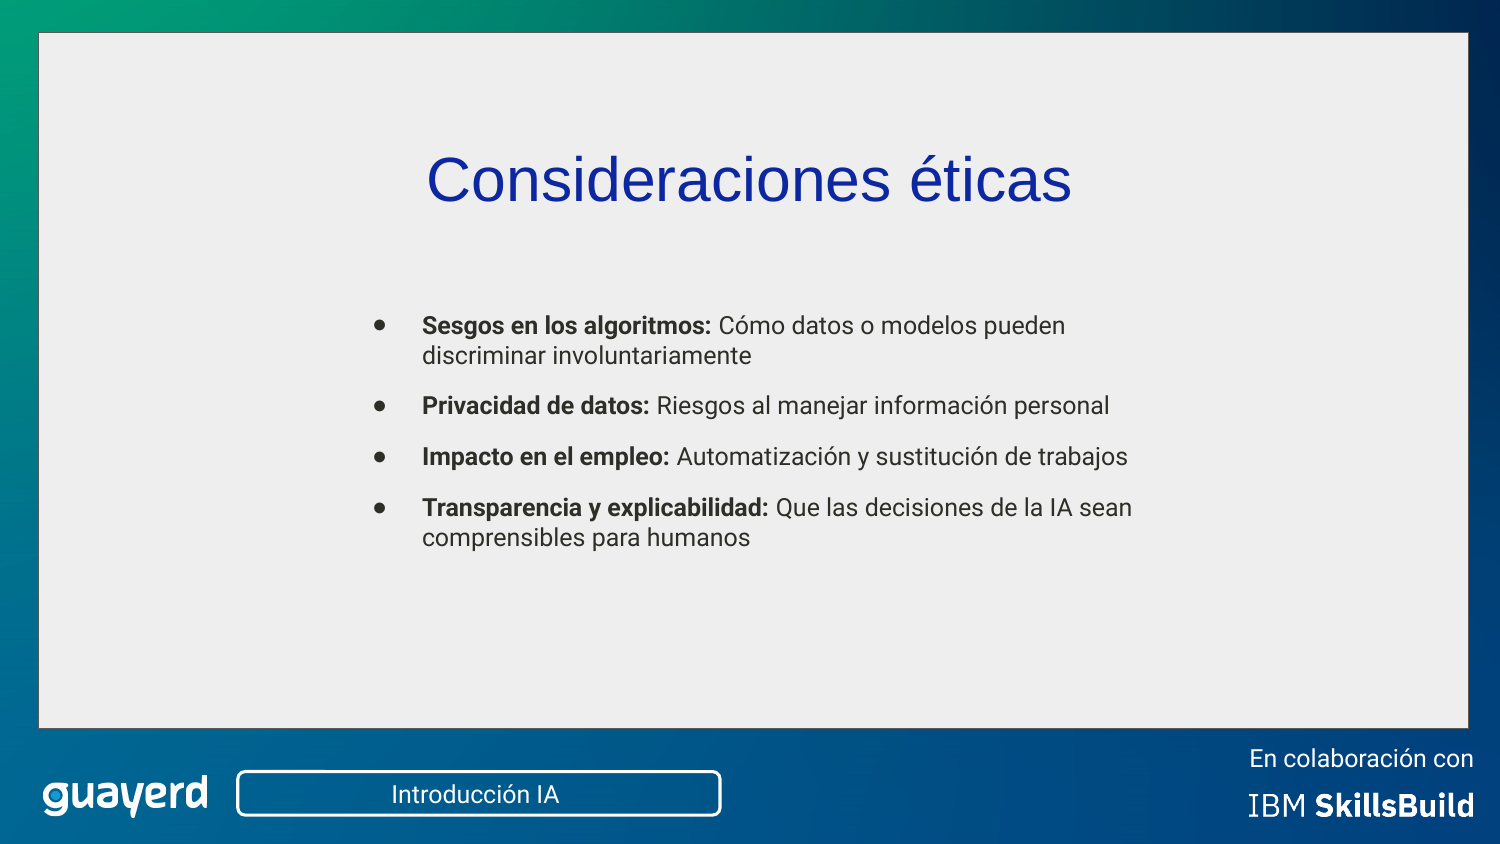

Consideraciones éticas
Sesgos en los algoritmos: Cómo datos o modelos pueden discriminar involuntariamente
Privacidad de datos: Riesgos al manejar información personal
Impacto en el empleo: Automatización y sustitución de trabajos
Transparencia y explicabilidad: Que las decisiones de la IA sean comprensibles para humanos
Introducción IA